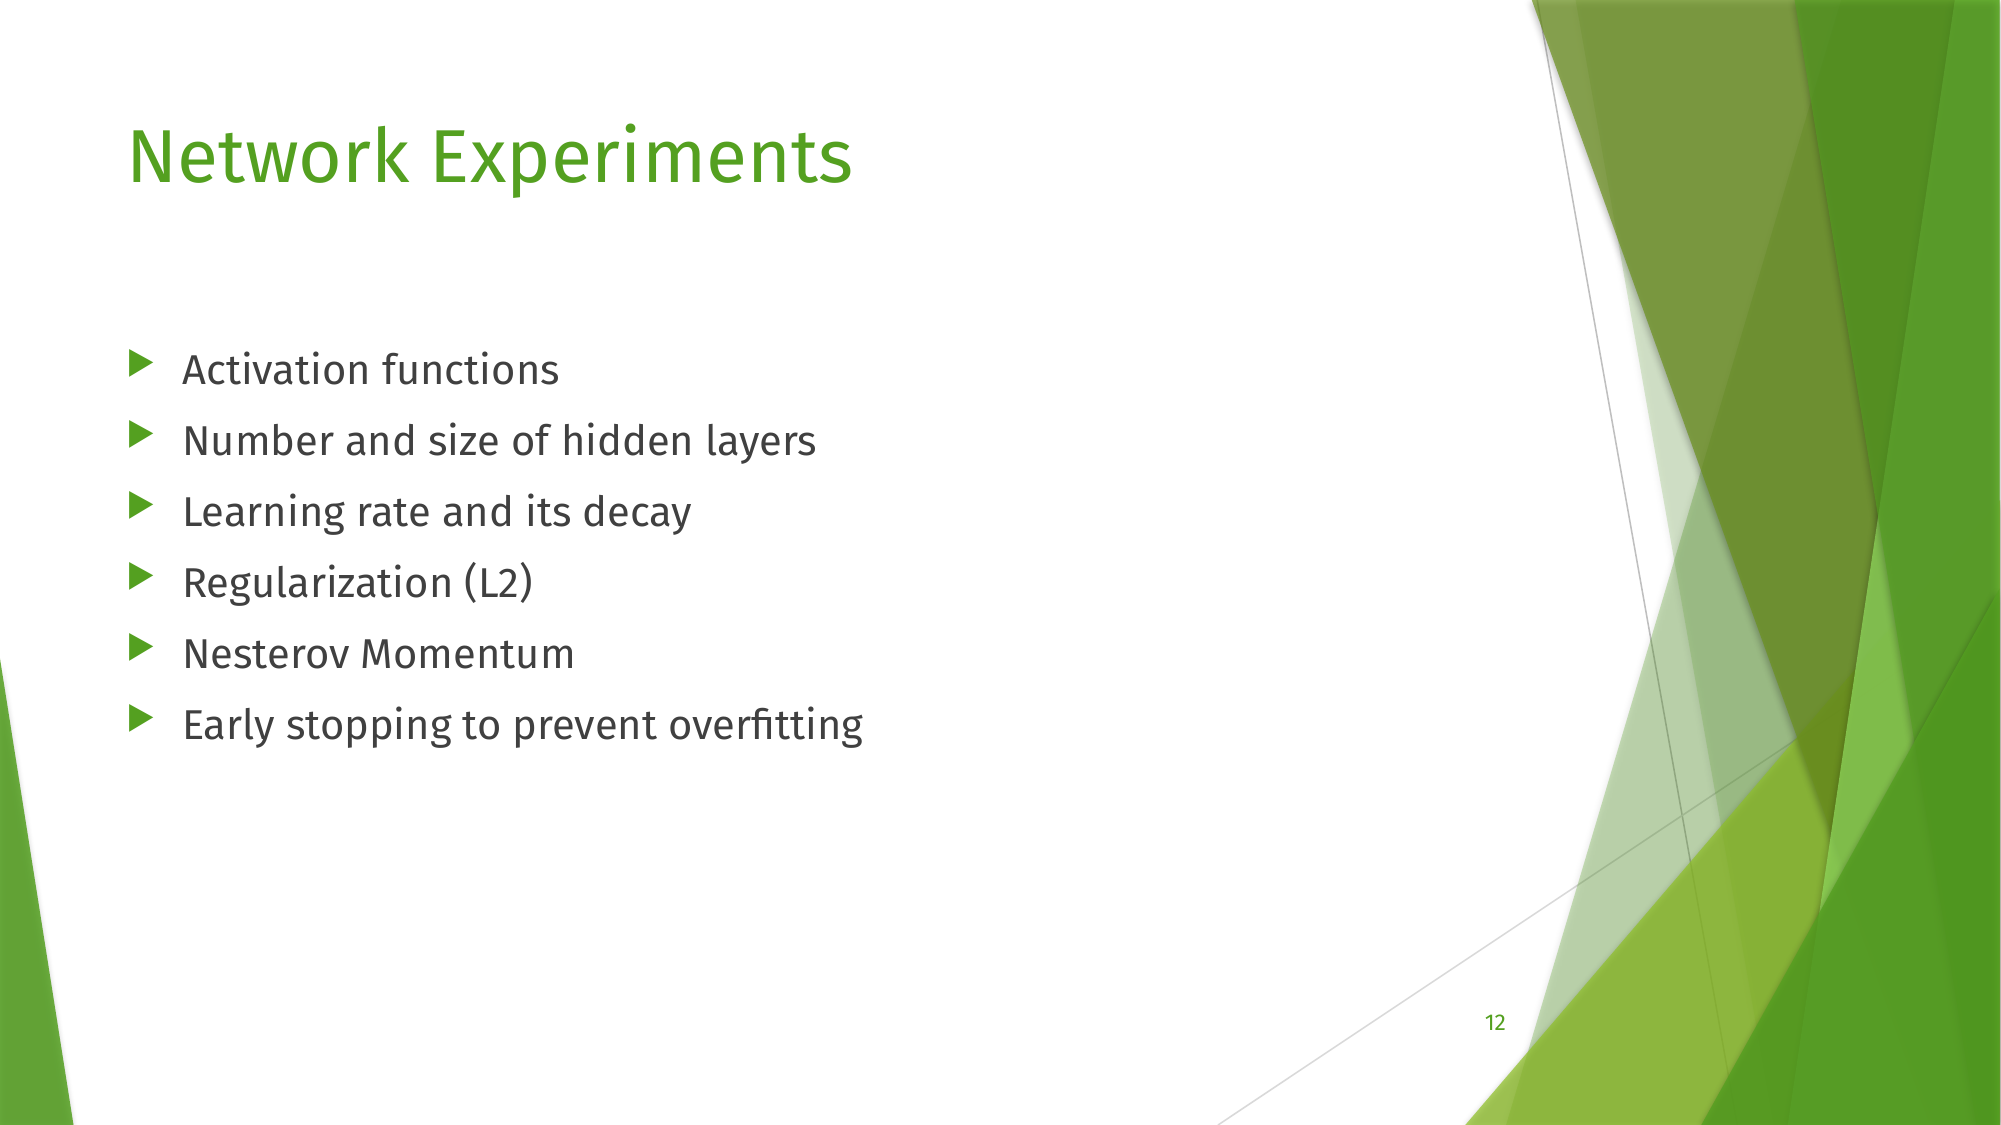

# Network Experiments
Activation functions
Number and size of hidden layers
Learning rate and its decay
Regularization (L2)
Nesterov Momentum
Early stopping to prevent overfitting
12